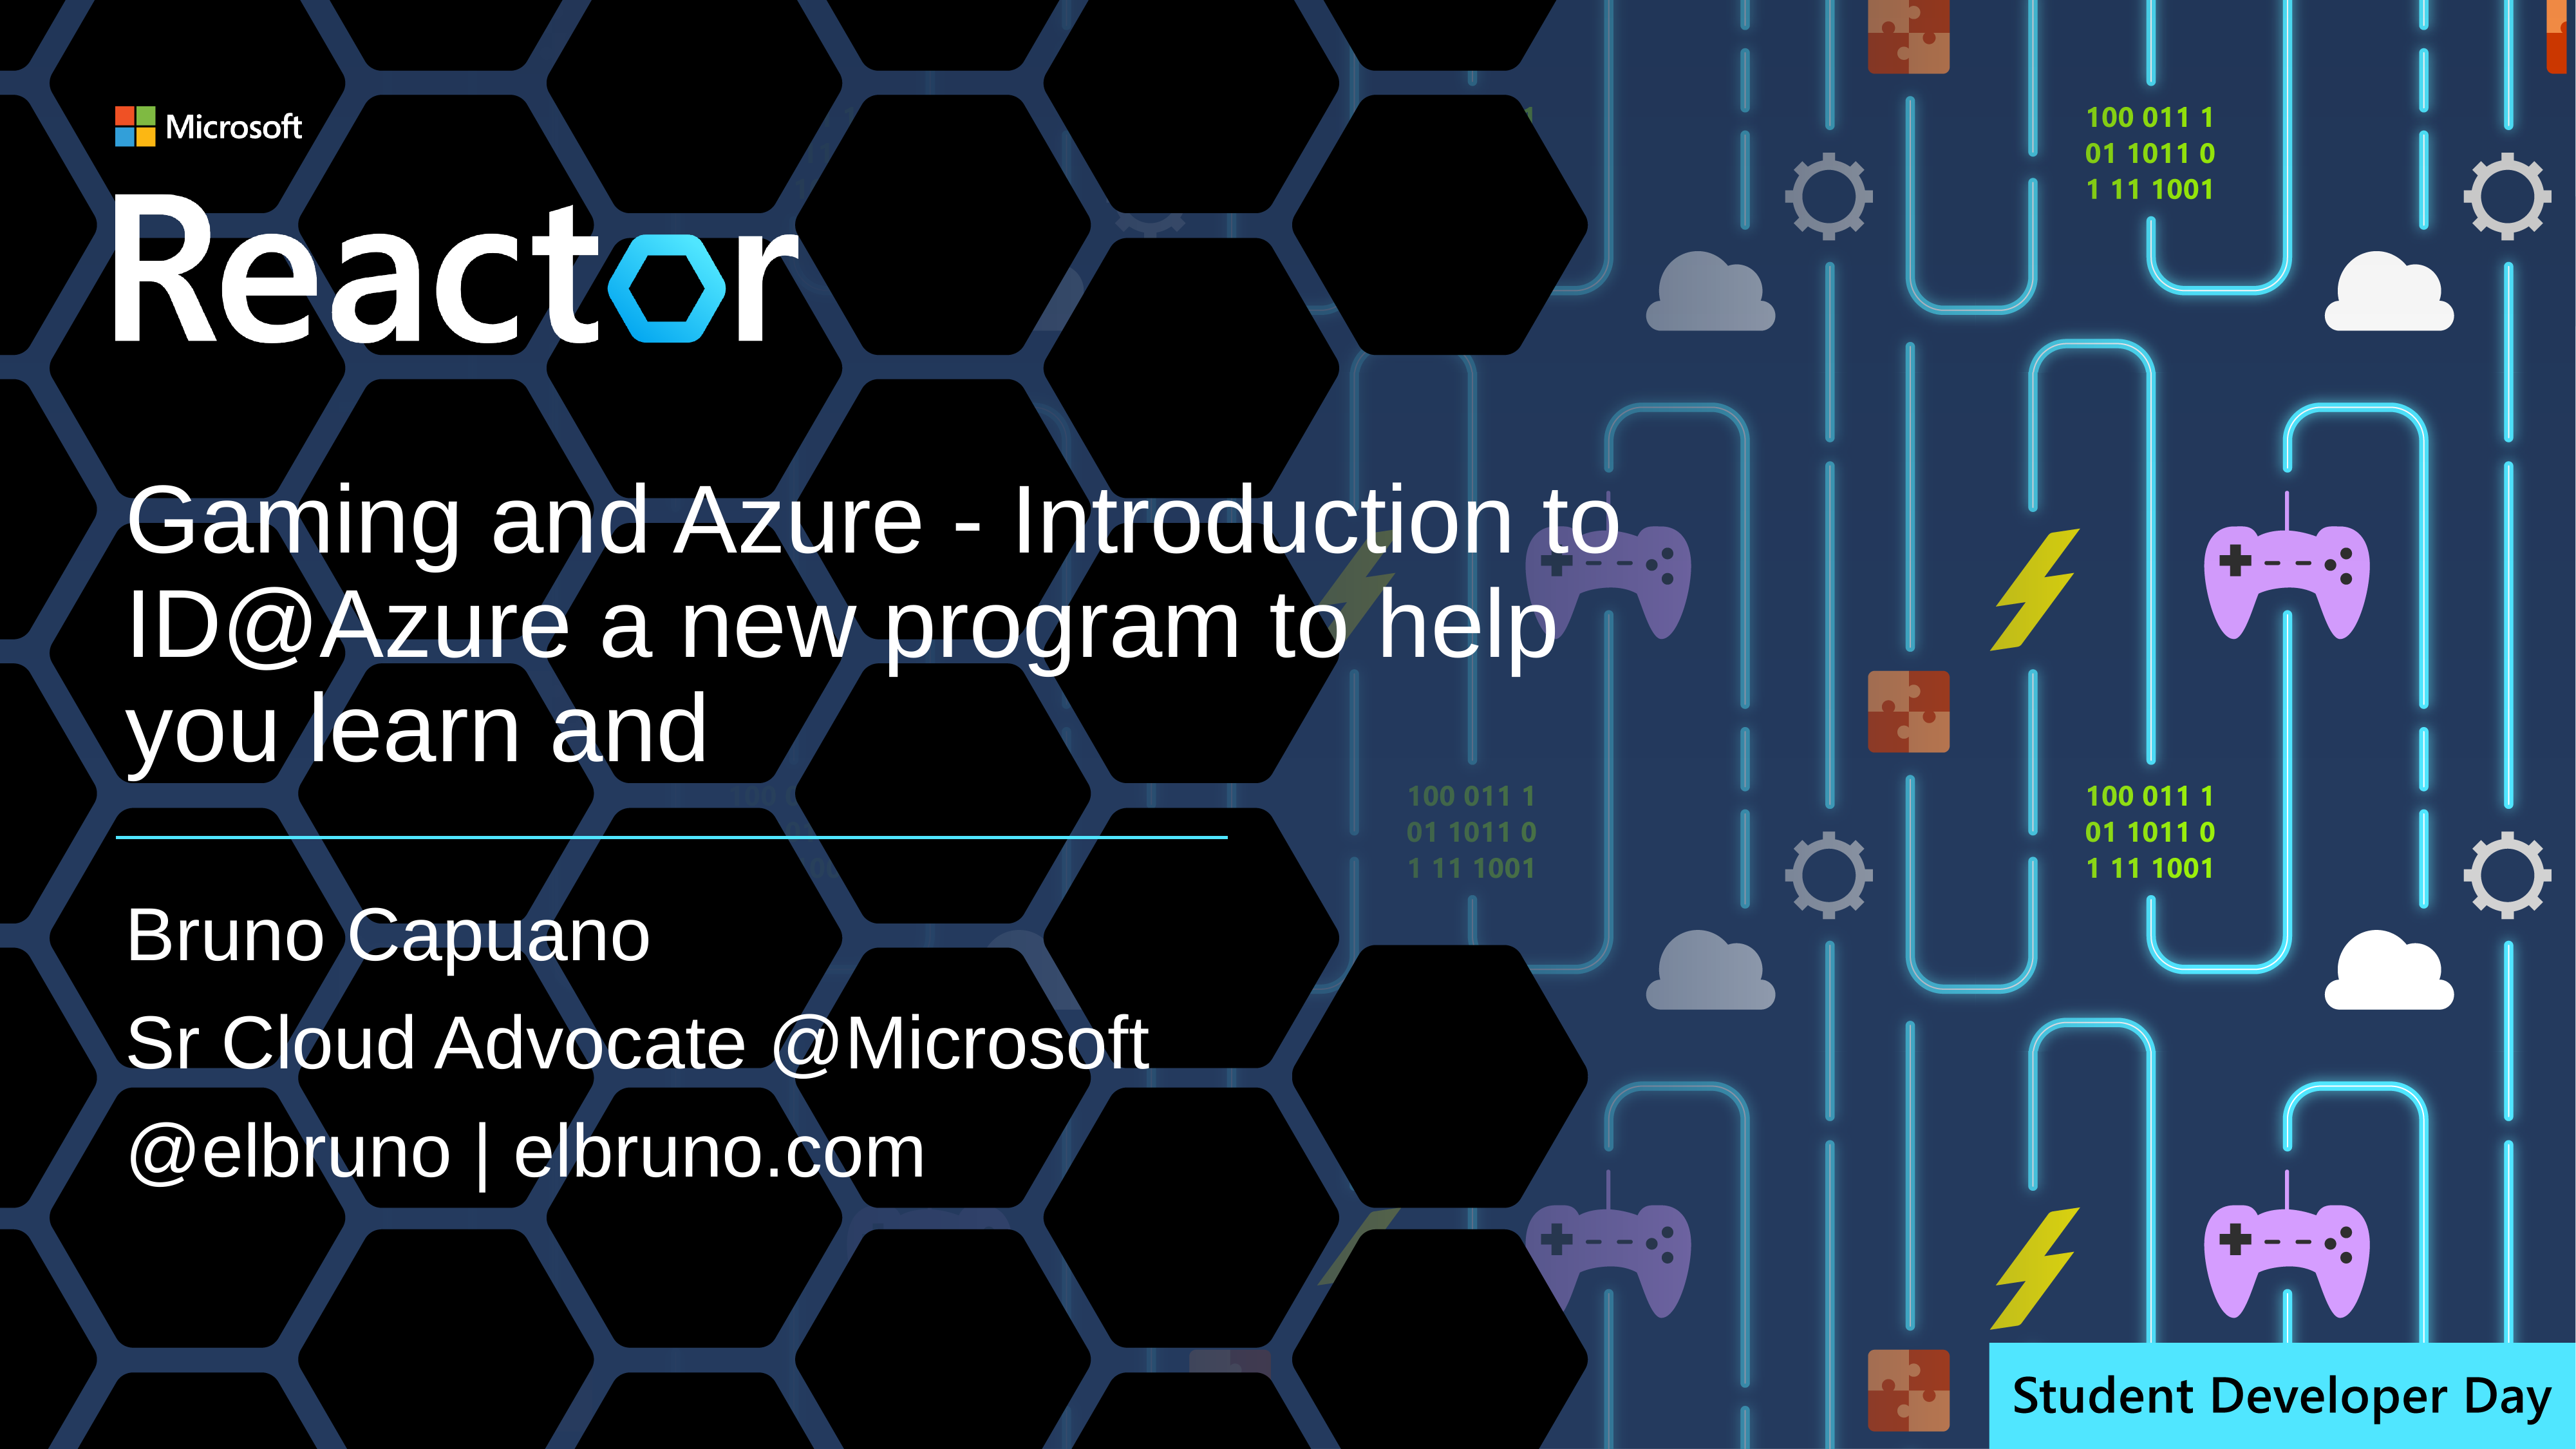

# Gaming and Azure - Introduction to ID@Azure a new program to help you learn and
Bruno Capuano
Sr Cloud Advocate @Microsoft
@elbruno | elbruno.com